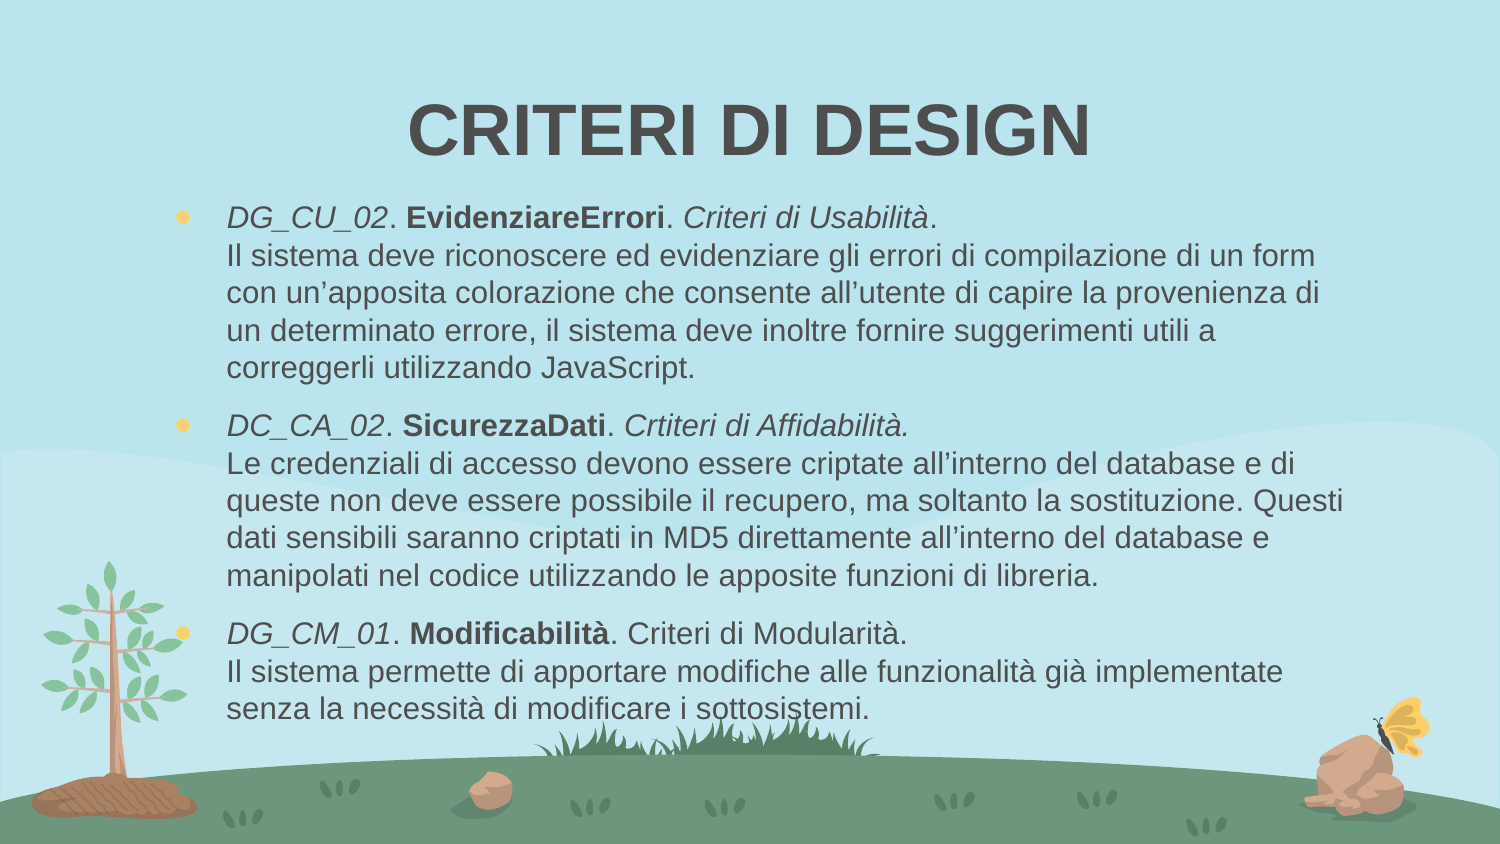

# CRITERI DI DESIGN
DG_CU_02. EvidenziareErrori. Criteri di Usabilità.
Il sistema deve riconoscere ed evidenziare gli errori di compilazione di un form con un’apposita colorazione che consente all’utente di capire la provenienza di un determinato errore, il sistema deve inoltre fornire suggerimenti utili a correggerli utilizzando JavaScript.
DC_CA_02. SicurezzaDati. Crtiteri di Affidabilità.
Le credenziali di accesso devono essere criptate all’interno del database e di queste non deve essere possibile il recupero, ma soltanto la sostituzione. Questi dati sensibili saranno criptati in MD5 direttamente all’interno del database e manipolati nel codice utilizzando le apposite funzioni di libreria.
DG_CM_01. Modificabilità. Criteri di Modularità.
Il sistema permette di apportare modifiche alle funzionalità già implementate senza la necessità di modificare i sottosistemi.